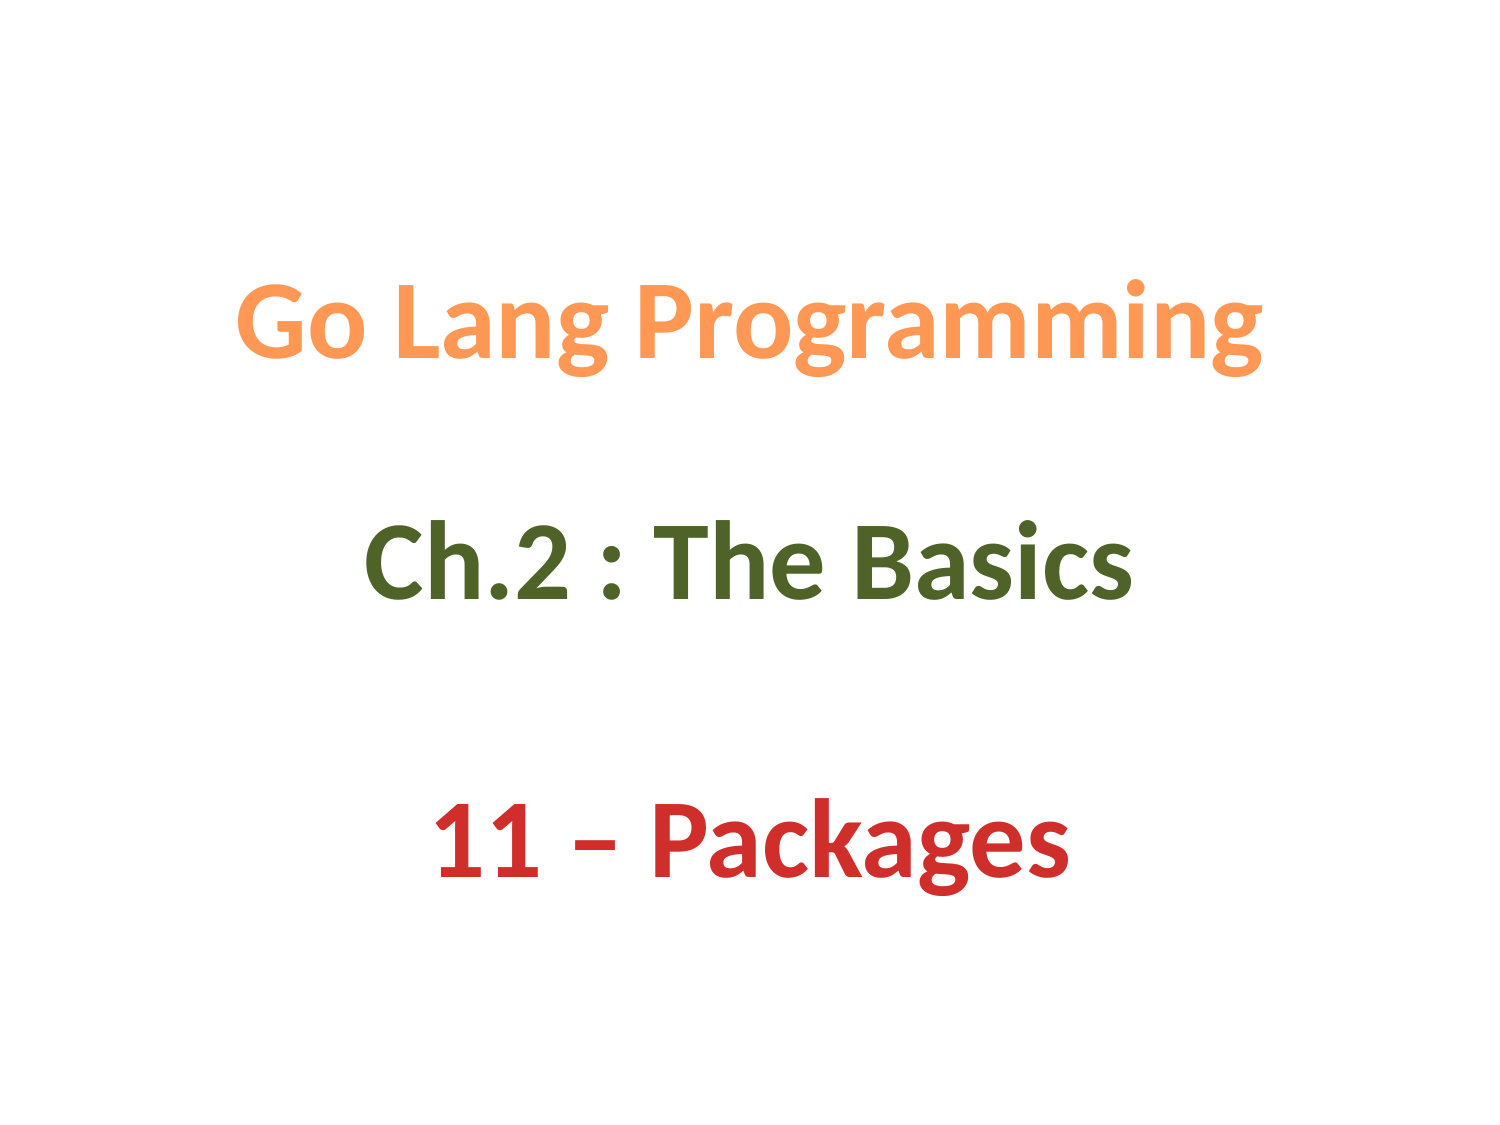

Go Lang Programming
Ch.2 : The Basics
11 – Packages